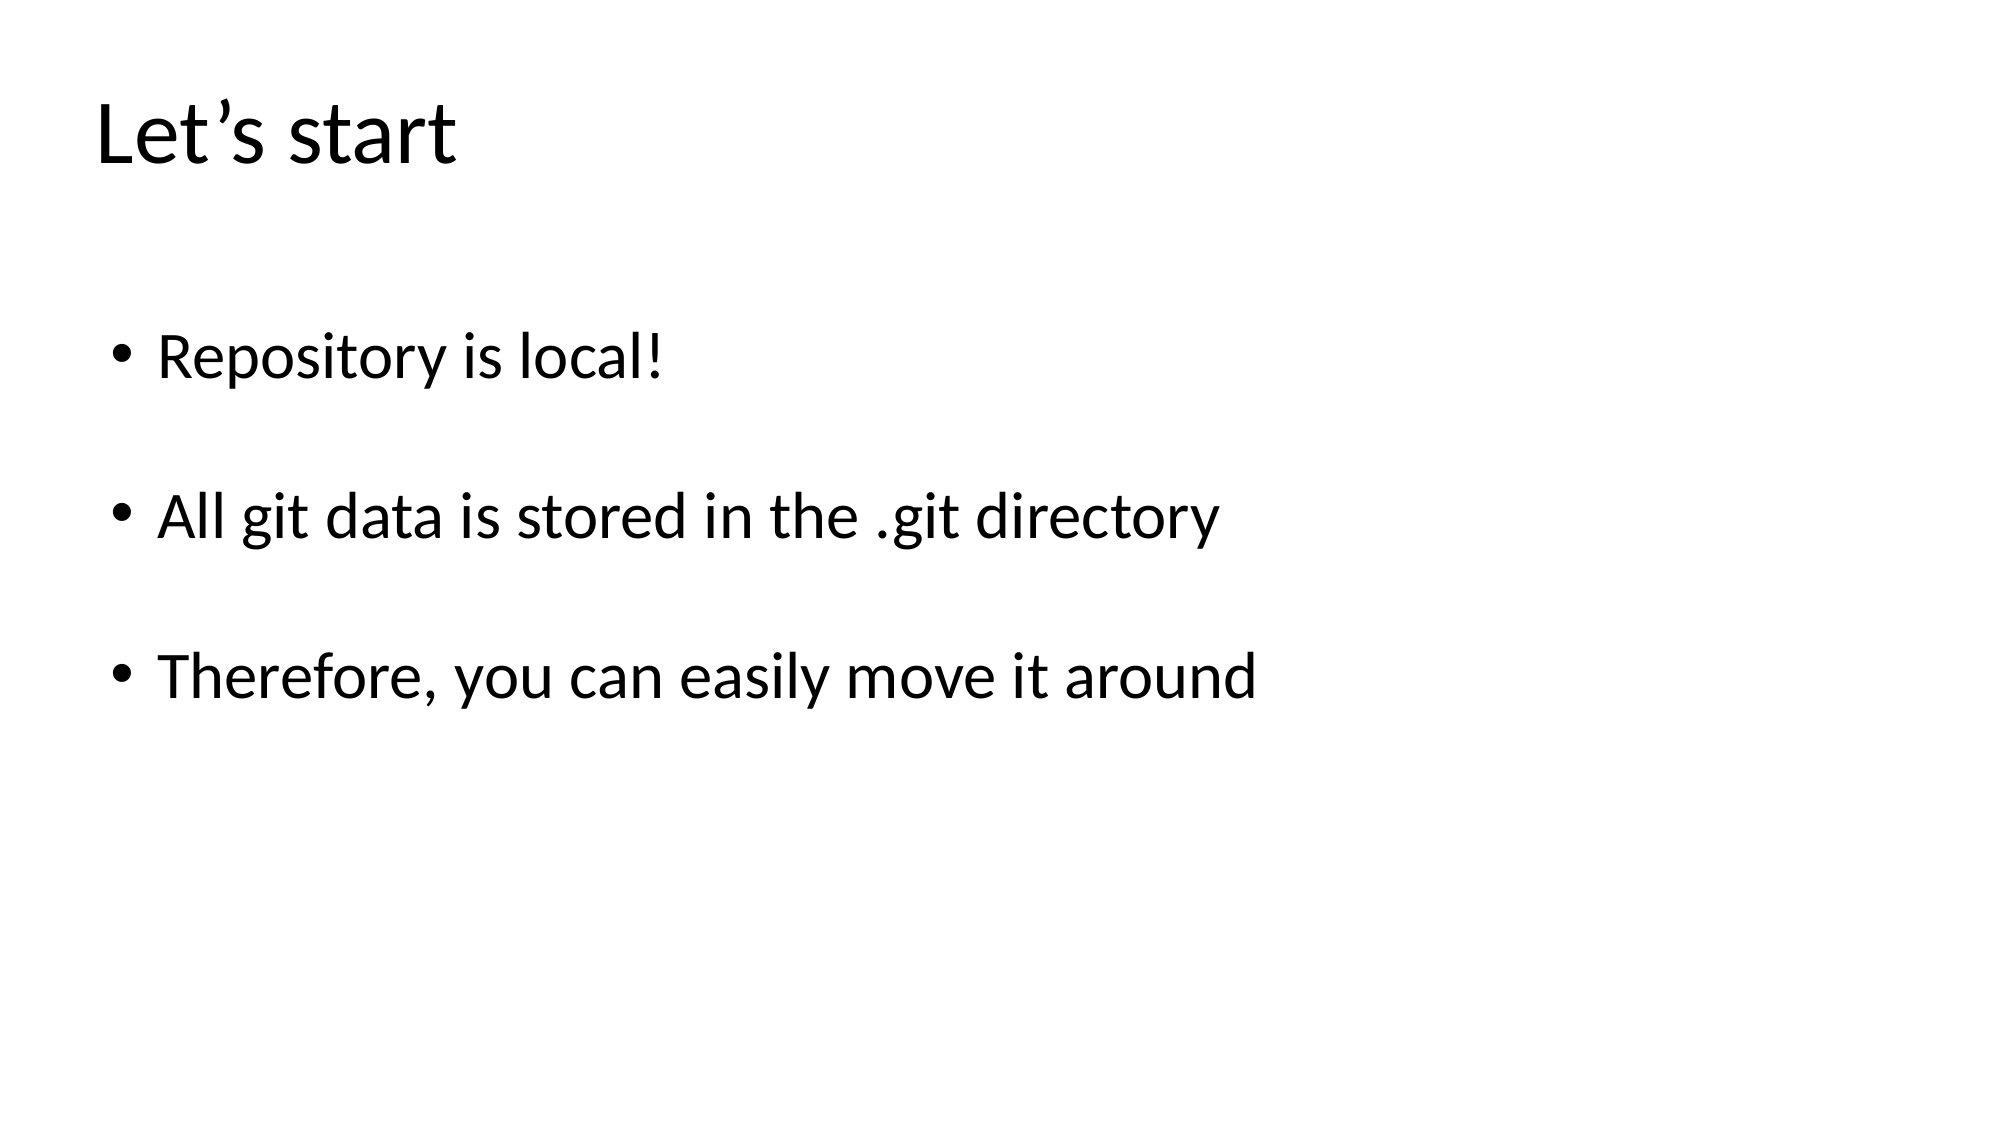

Let’s start
Repository is local!

All git data is stored in the .git directory

Therefore, you can easily move it around